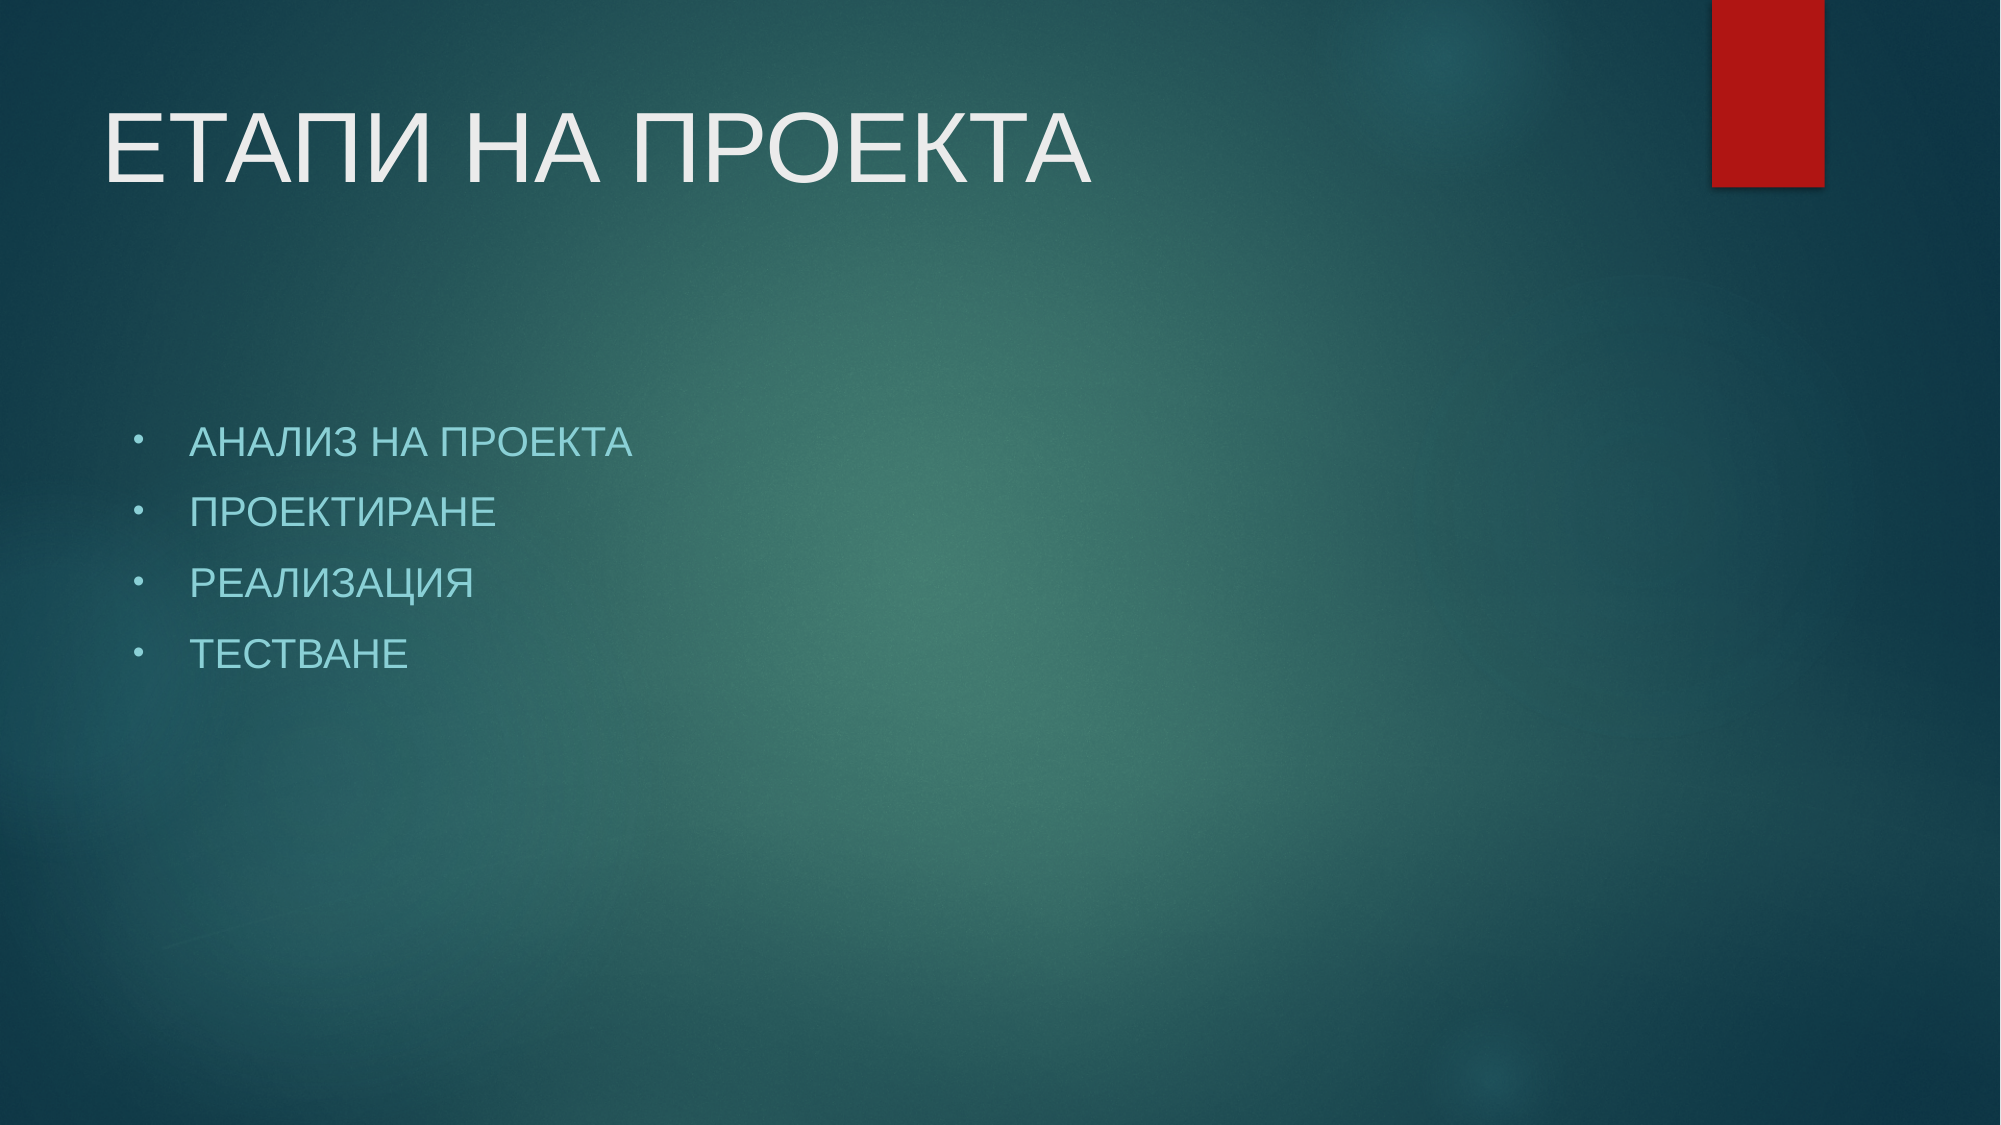

# ЕТАПИ НА ПРОЕКТА
Анализ На проекта
Проектиране
Реализация
Тестване